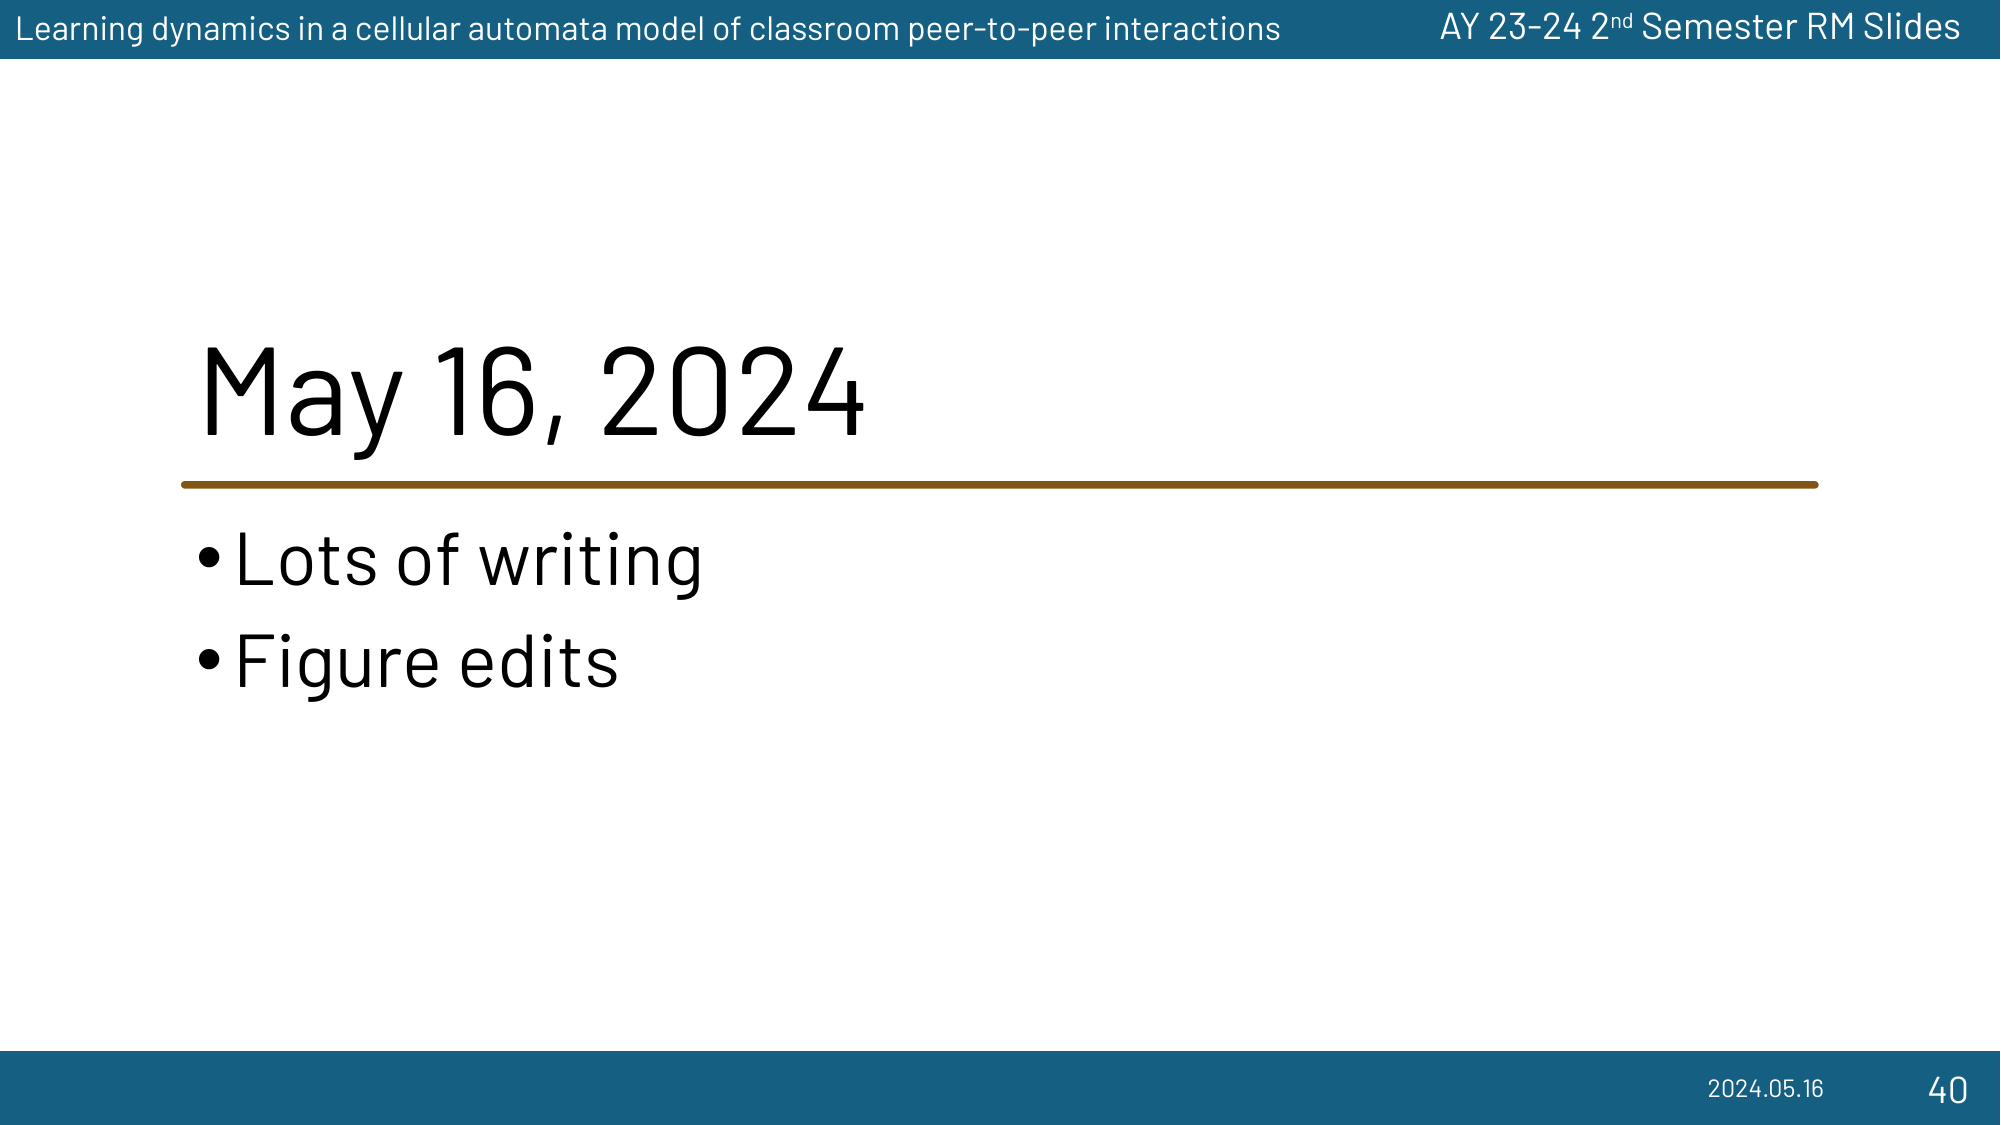

# May 16, 2024
Lots of writing
Figure edits

2024.05.16
40